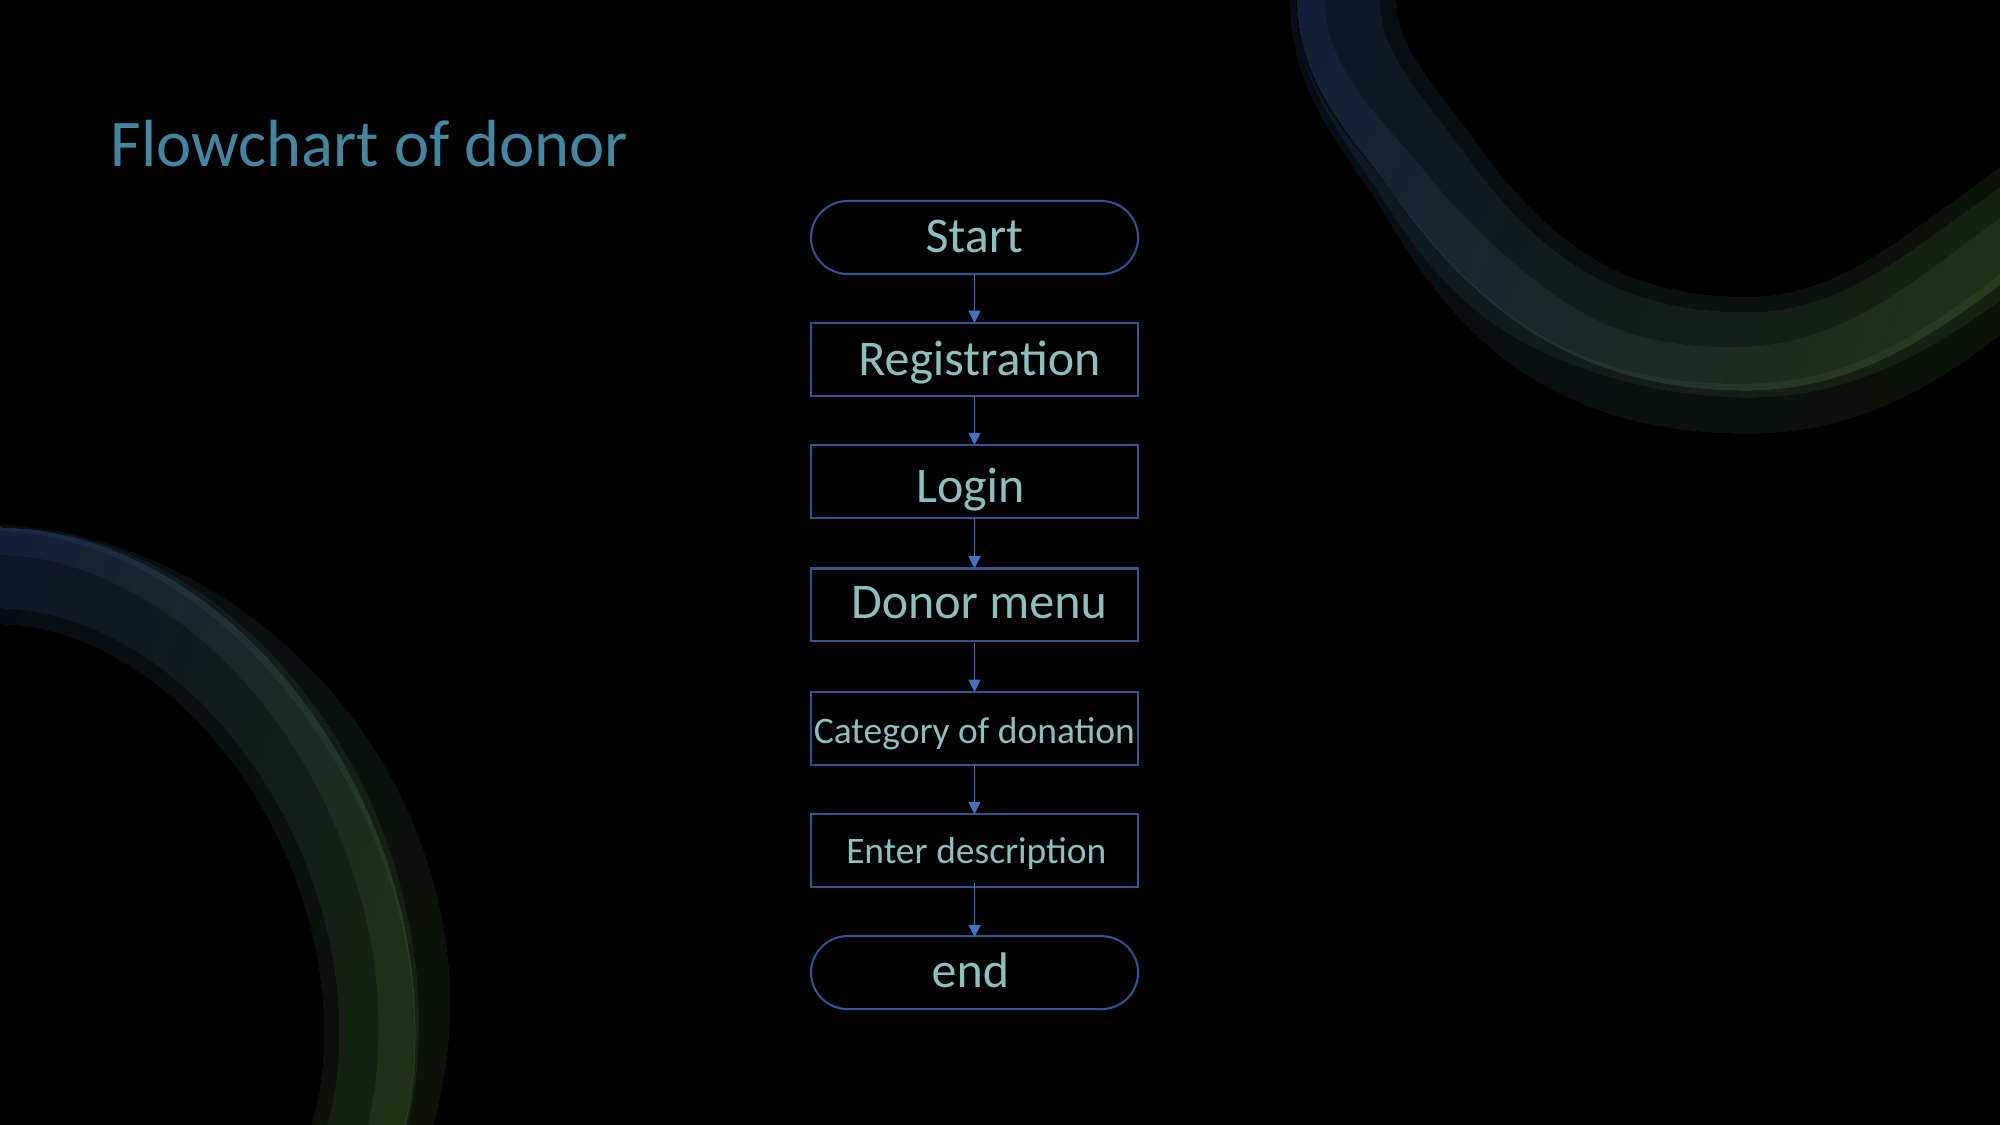

Flowchart of donor
Start

Registration
Login
Donor menu
Category of donation
Enter description
end